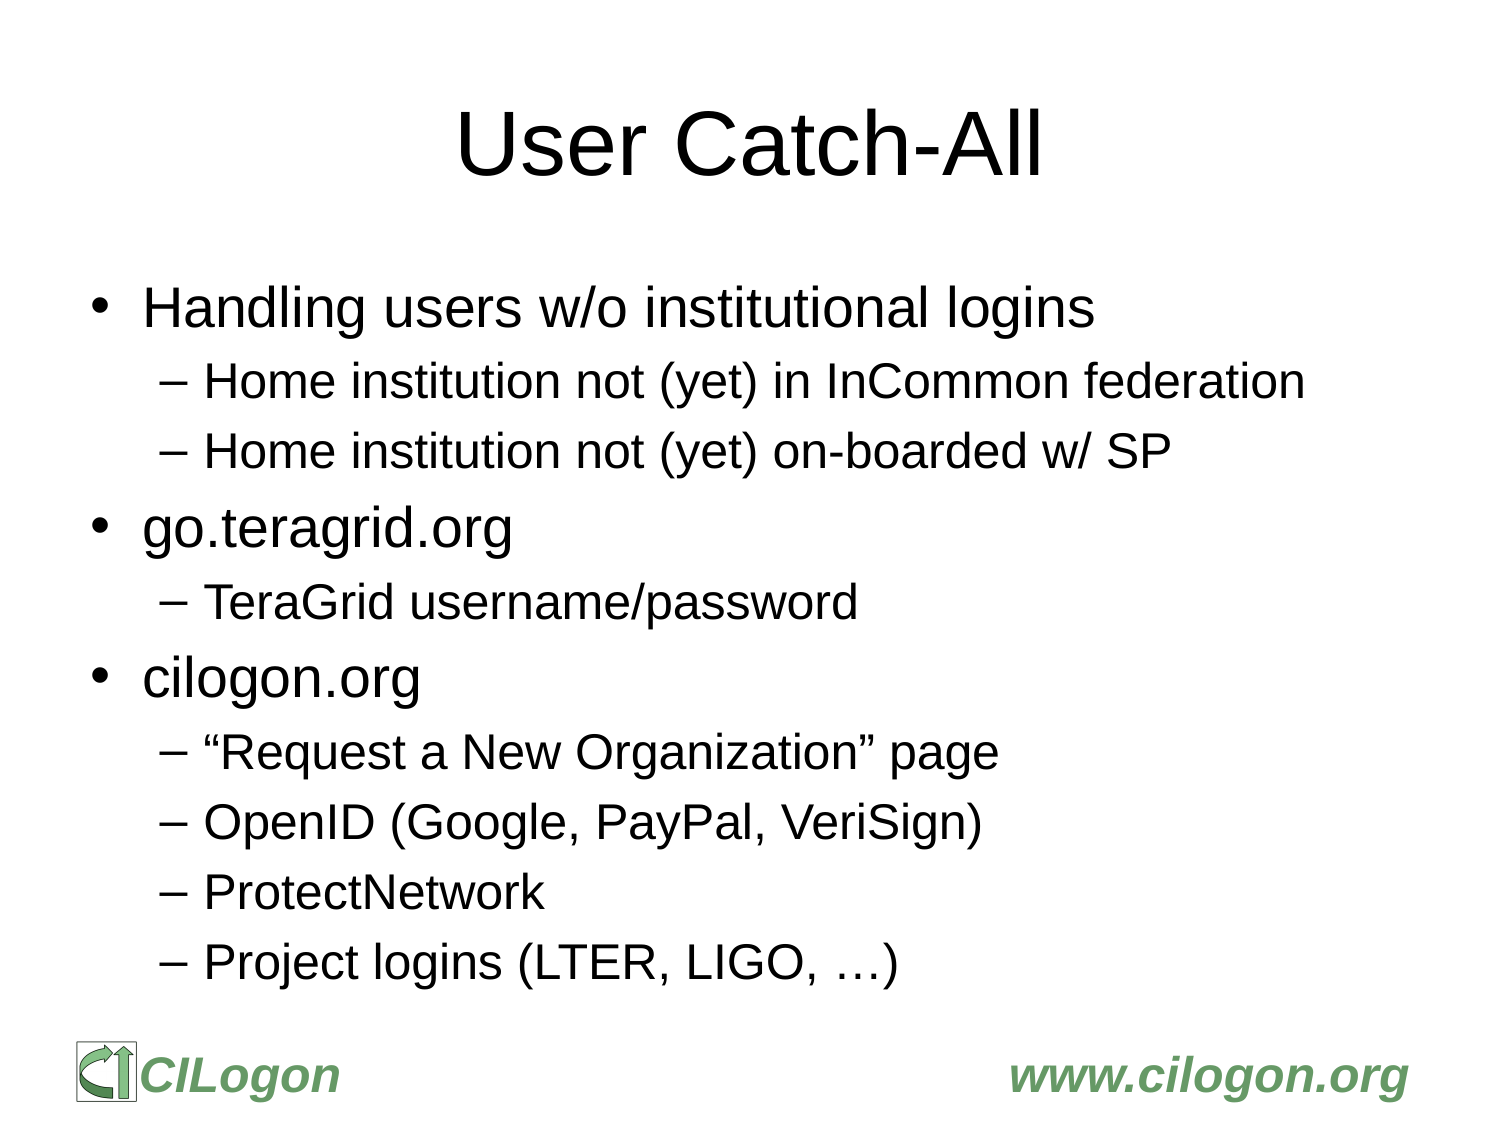

# User Catch-All
Handling users w/o institutional logins
Home institution not (yet) in InCommon federation
Home institution not (yet) on-boarded w/ SP
go.teragrid.org
TeraGrid username/password
cilogon.org
“Request a New Organization” page
OpenID (Google, PayPal, VeriSign)
ProtectNetwork
Project logins (LTER, LIGO, …)